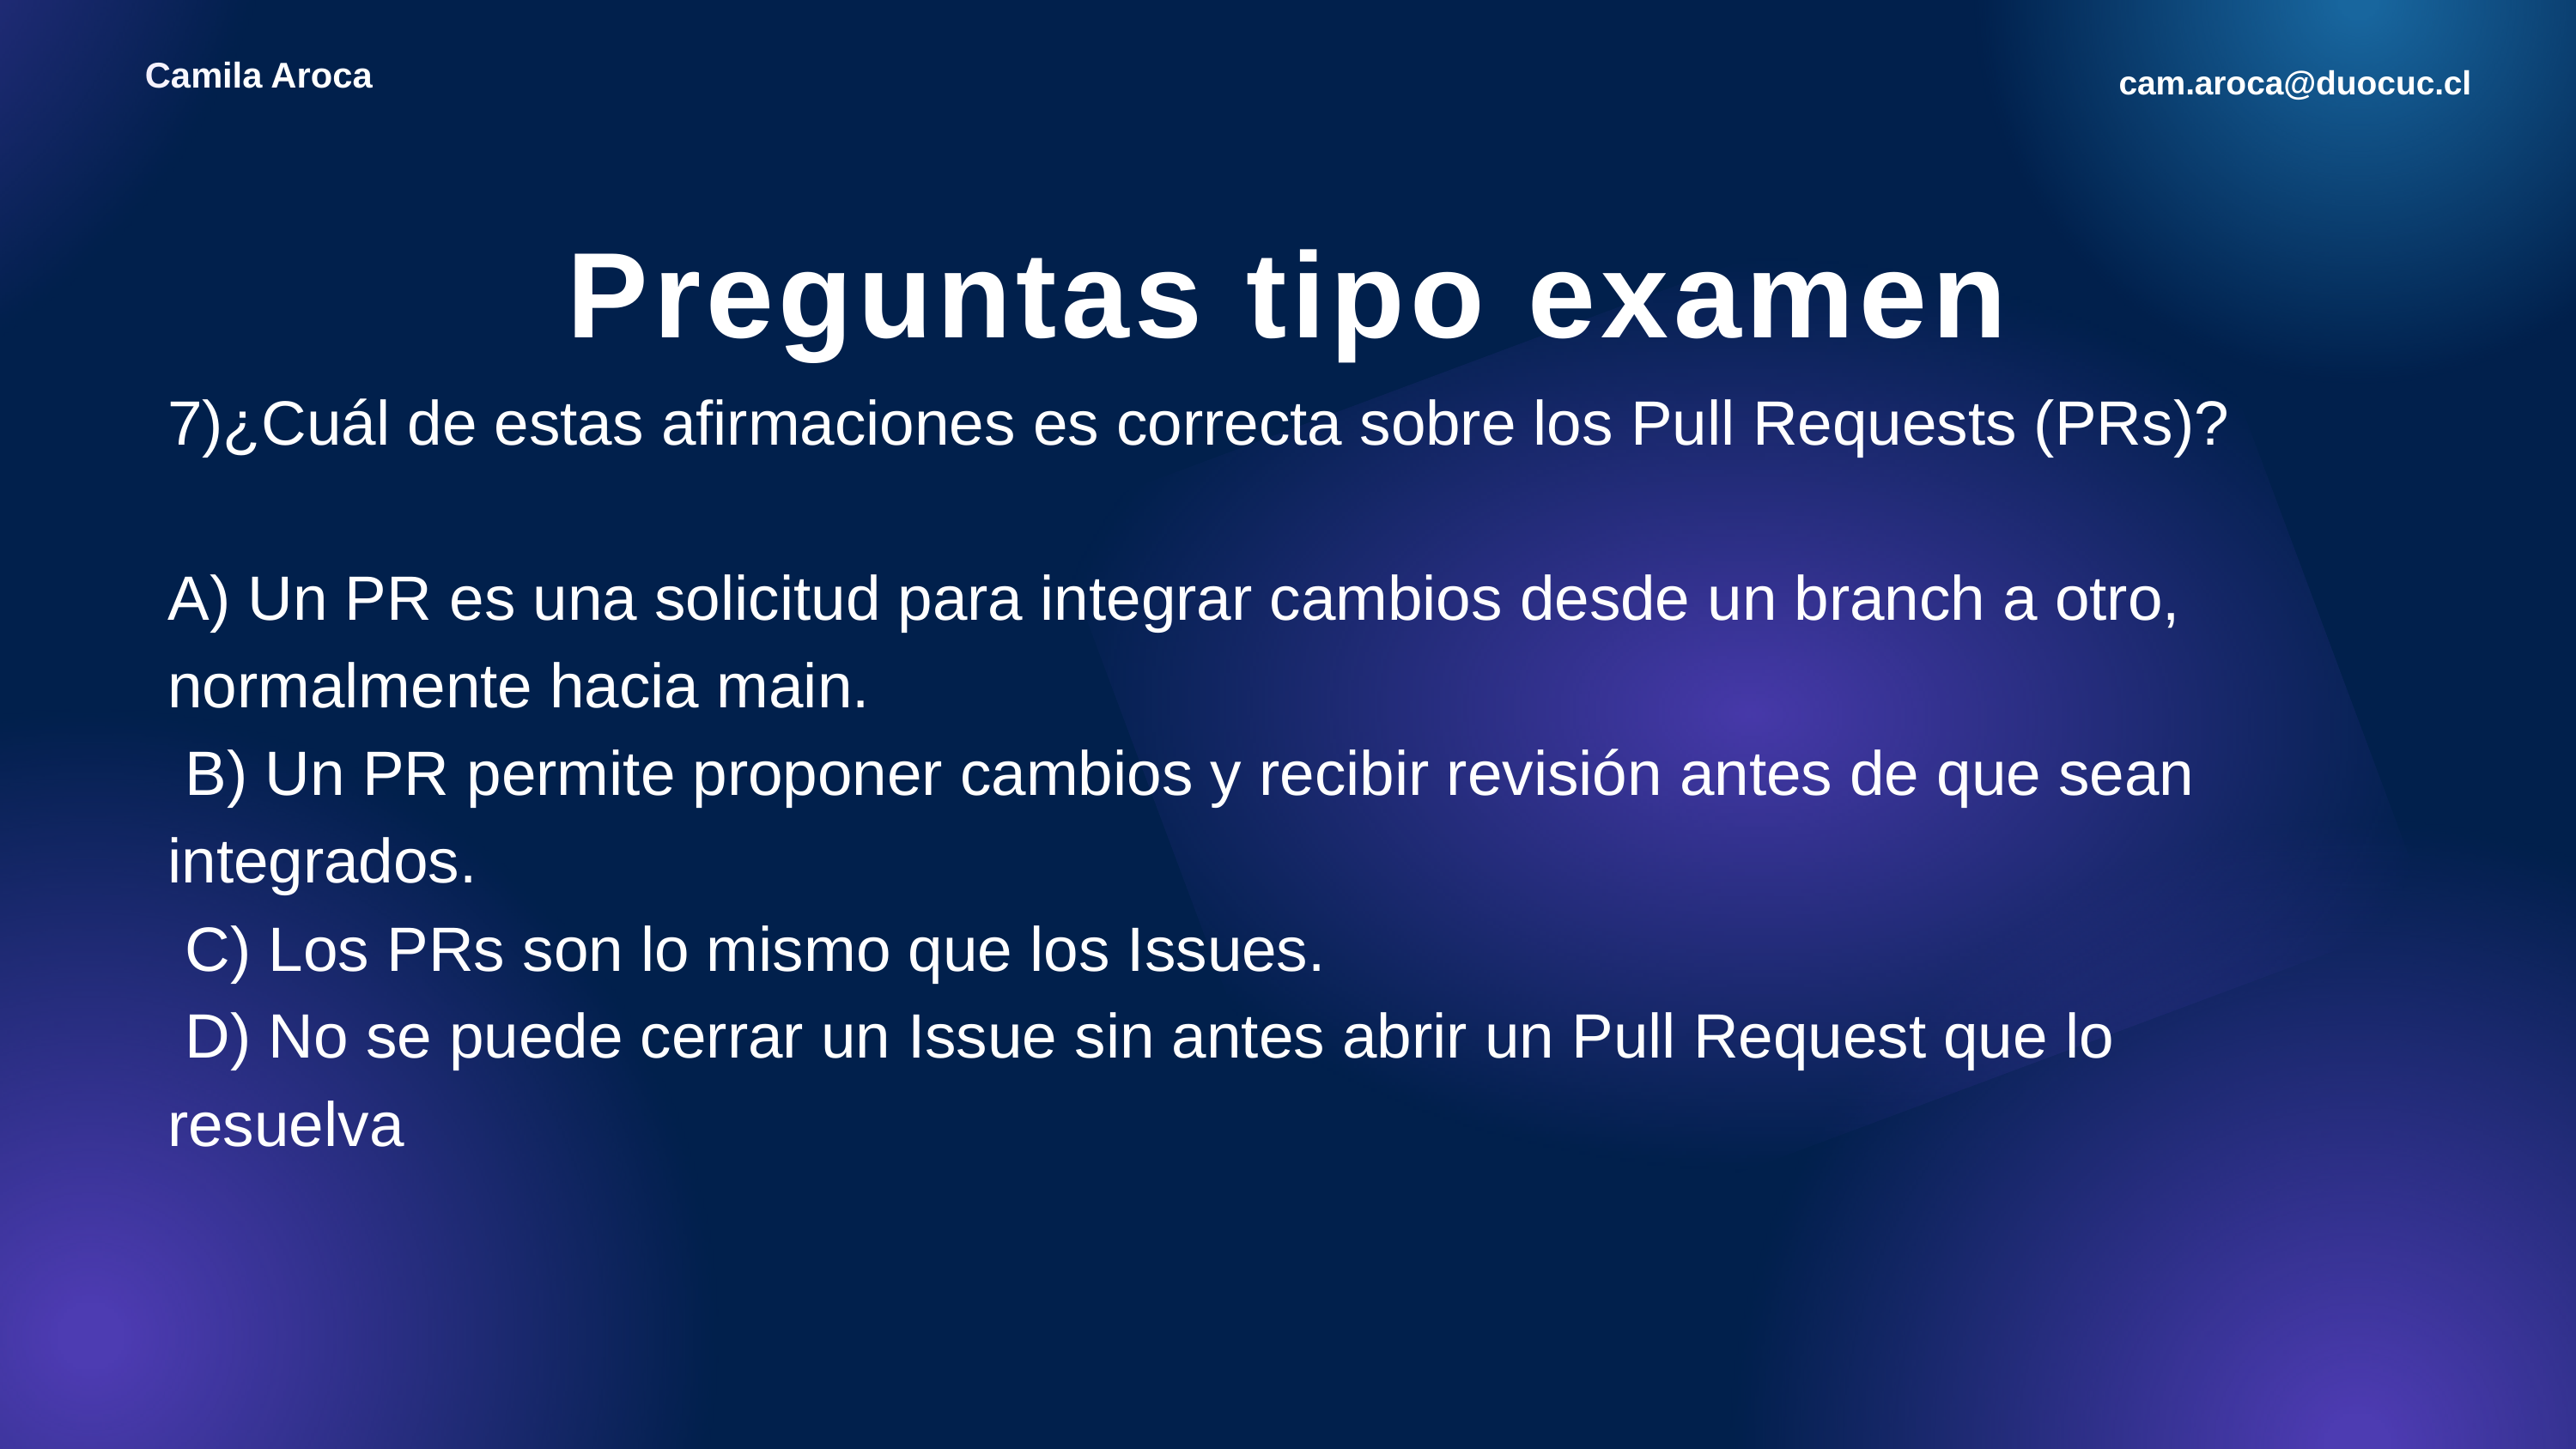

Camila Aroca
cam.aroca@duocuc.cl
Preguntas tipo examen

7)¿Cuál de estas afirmaciones es correcta sobre los Pull Requests (PRs)?

A) Un PR es una solicitud para integrar cambios desde un branch a otro, normalmente hacia main.
 B) Un PR permite proponer cambios y recibir revisión antes de que sean integrados.
 C) Los PRs son lo mismo que los Issues.
 D) No se puede cerrar un Issue sin antes abrir un Pull Request que lo resuelva